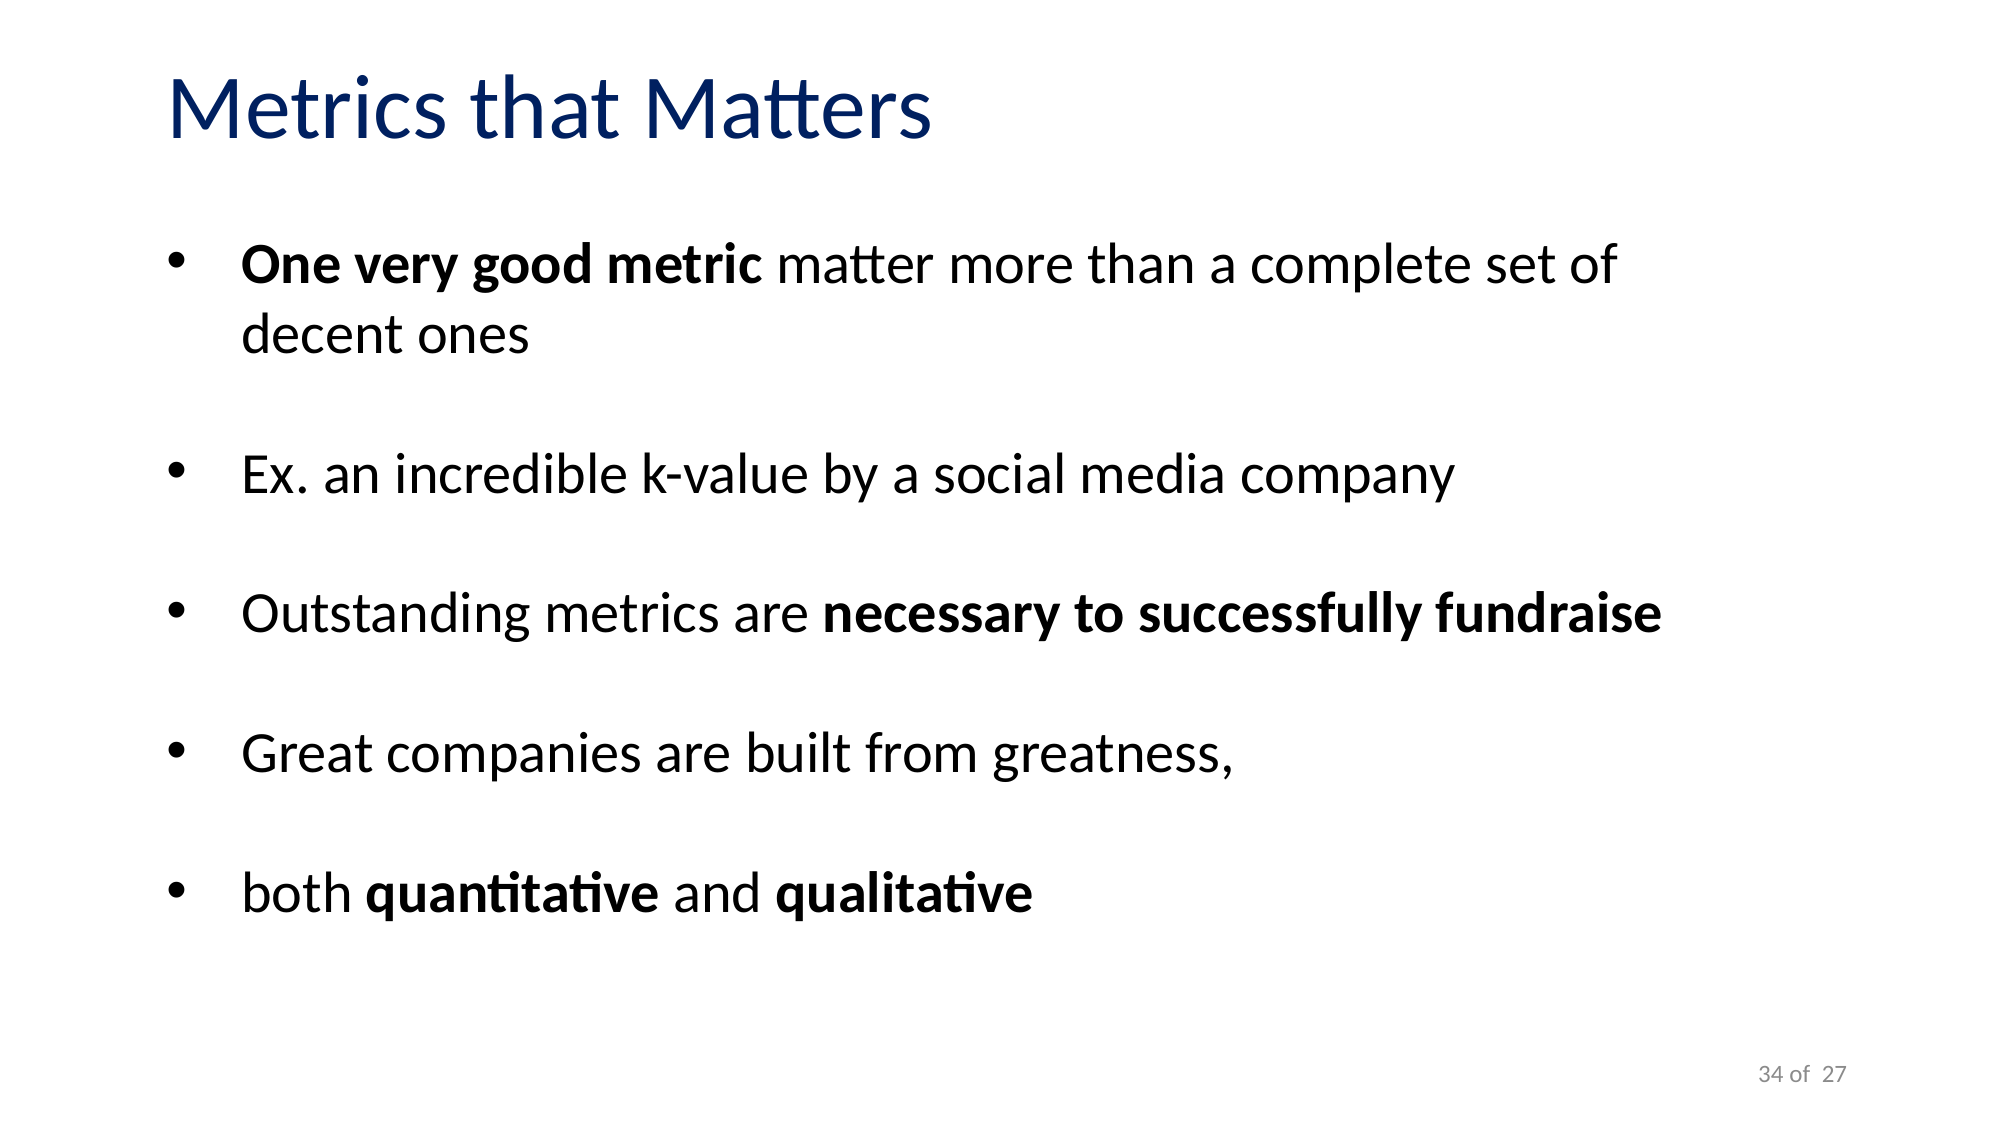

Metrics that Matters
One very good metric matter more than a complete set of decent ones

Ex. an incredible k-value by a social media company

Outstanding metrics are necessary to successfully fundraise

Great companies are built from greatness,

both quantitative and qualitative

34